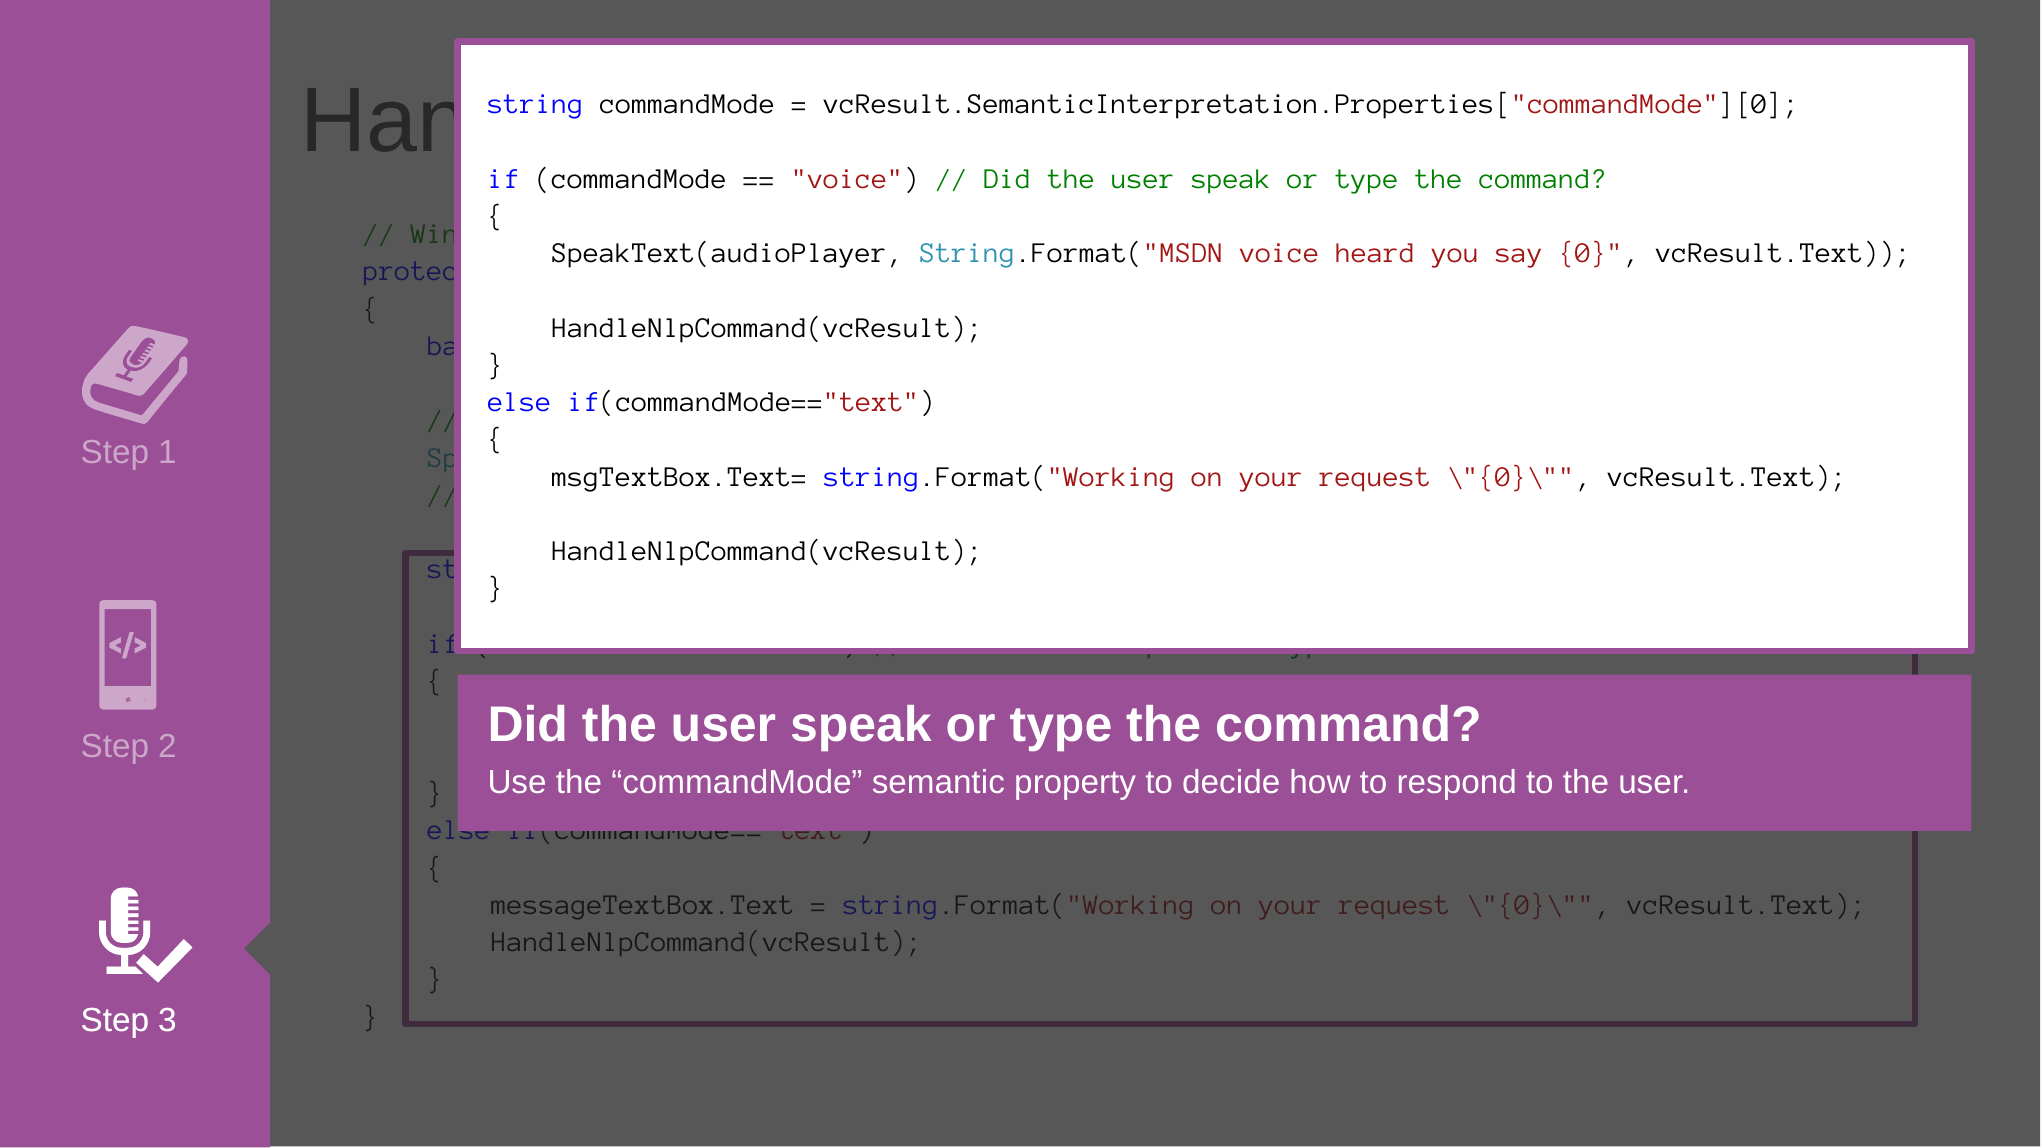

Step 1

Step 2

Step 2

Step 3

Step 3

string commandMode = vcResult.SemanticInterpretation.Properties["commandMode"][0];

if (commandMode == "voice") // Did the user speak or type the command?
{
    SpeakText(audioPlayer, String.Format("MSDN voice heard you say {0}", vcResult.Text));

    HandleNlpCommand(vcResult);
}
else if(commandMode=="text")
{
    msgTextBox.Text= string.Format("Working on your request \"{0}\"", vcResult.Text);

    HandleNlpCommand(vcResult);
}
Handle Voice Command Activation
// Windows Runtime App on Windows Phone 8.1, inside OnNavigatedTo In NlpCommand.xaml.cs
protected override void OnNavigatedTo(NavigationEventArgs e)
{
    base.OnNavigatedTo(e);

    // Get recognition result from parameter passed in frame.Navigate call
    SpeechRecognitionResult vcResult = e.Parameter as SpeechRecognitionResult;
    // Check for null!

    string commandMode = vcResult.SemanticInterpretation.Properties["commandMode"][0];

    if (commandMode == "voice") // Did the user speak or type the command?
    {
        SpeakText(audioPlayer, String.Format("MSDN app heard you say {0}", vcResult.Text));
        HandleNlpCommand(vcResult);
    }
    else if(commandMode=="text")
    {
        messageTextBox.Text = string.Format("Working on your request \"{0}\"", vcResult.Text);
        HandleNlpCommand(vcResult);
    }
}

Did the user speak or type the command?
Use the “commandMode” semantic property to decide how to respond to the user.